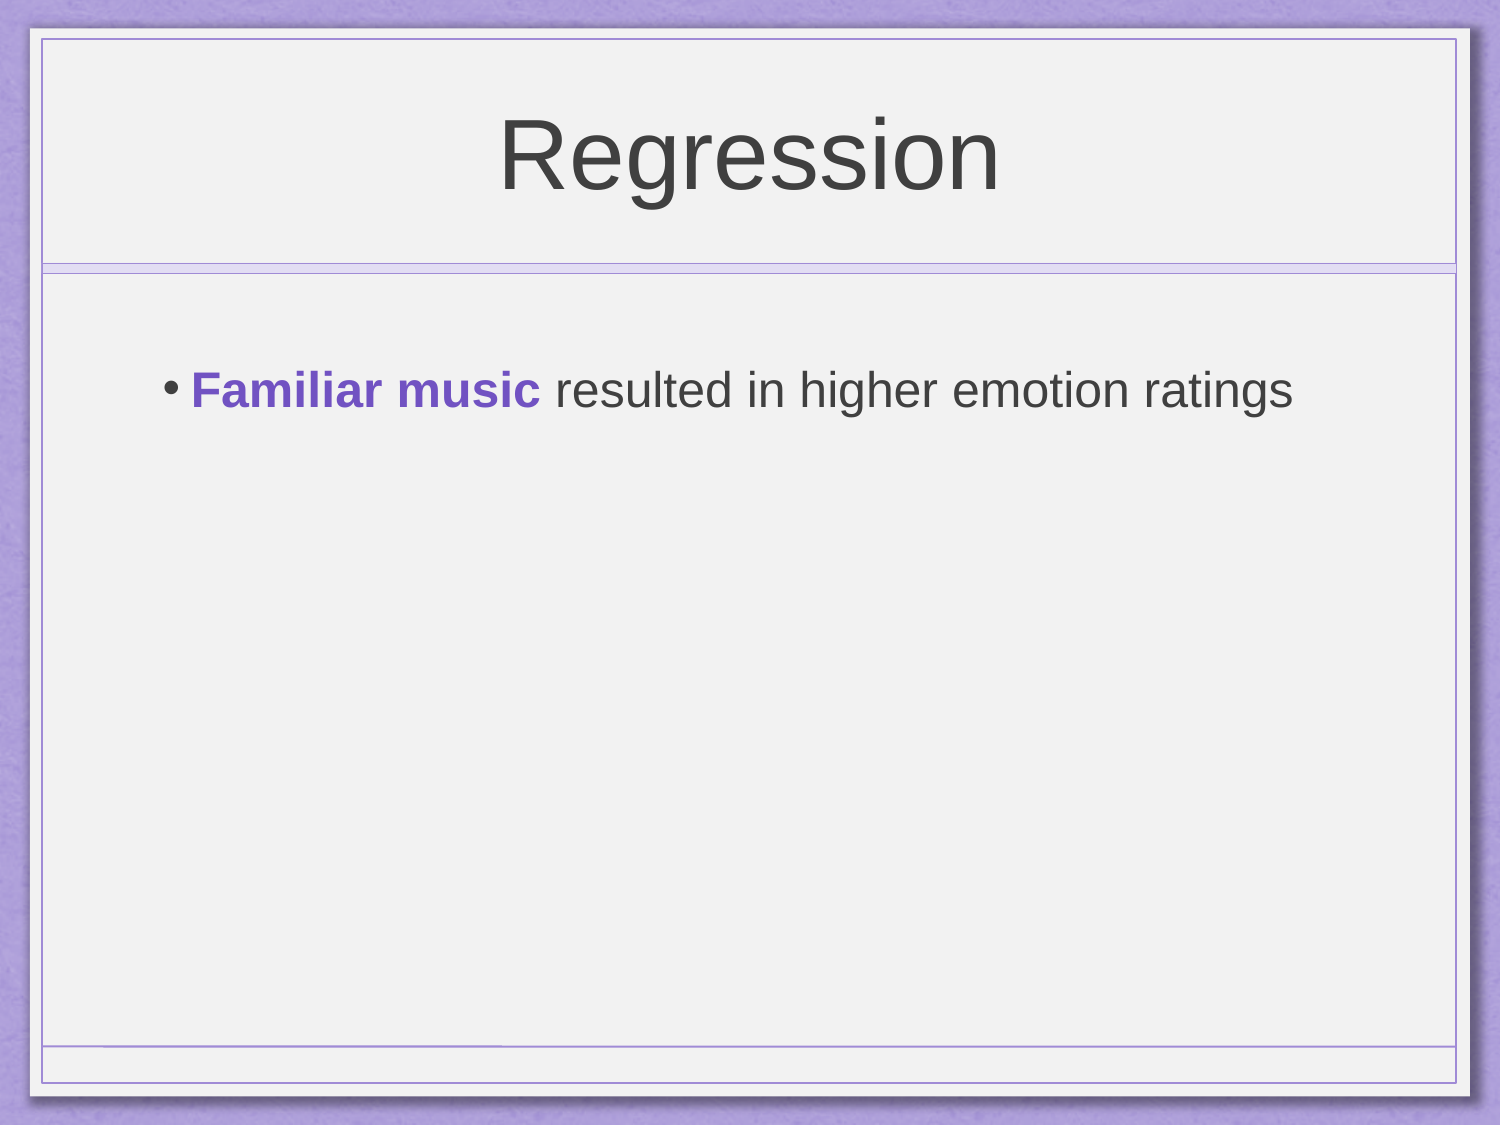

# Regression
Familiar music resulted in higher emotion ratings